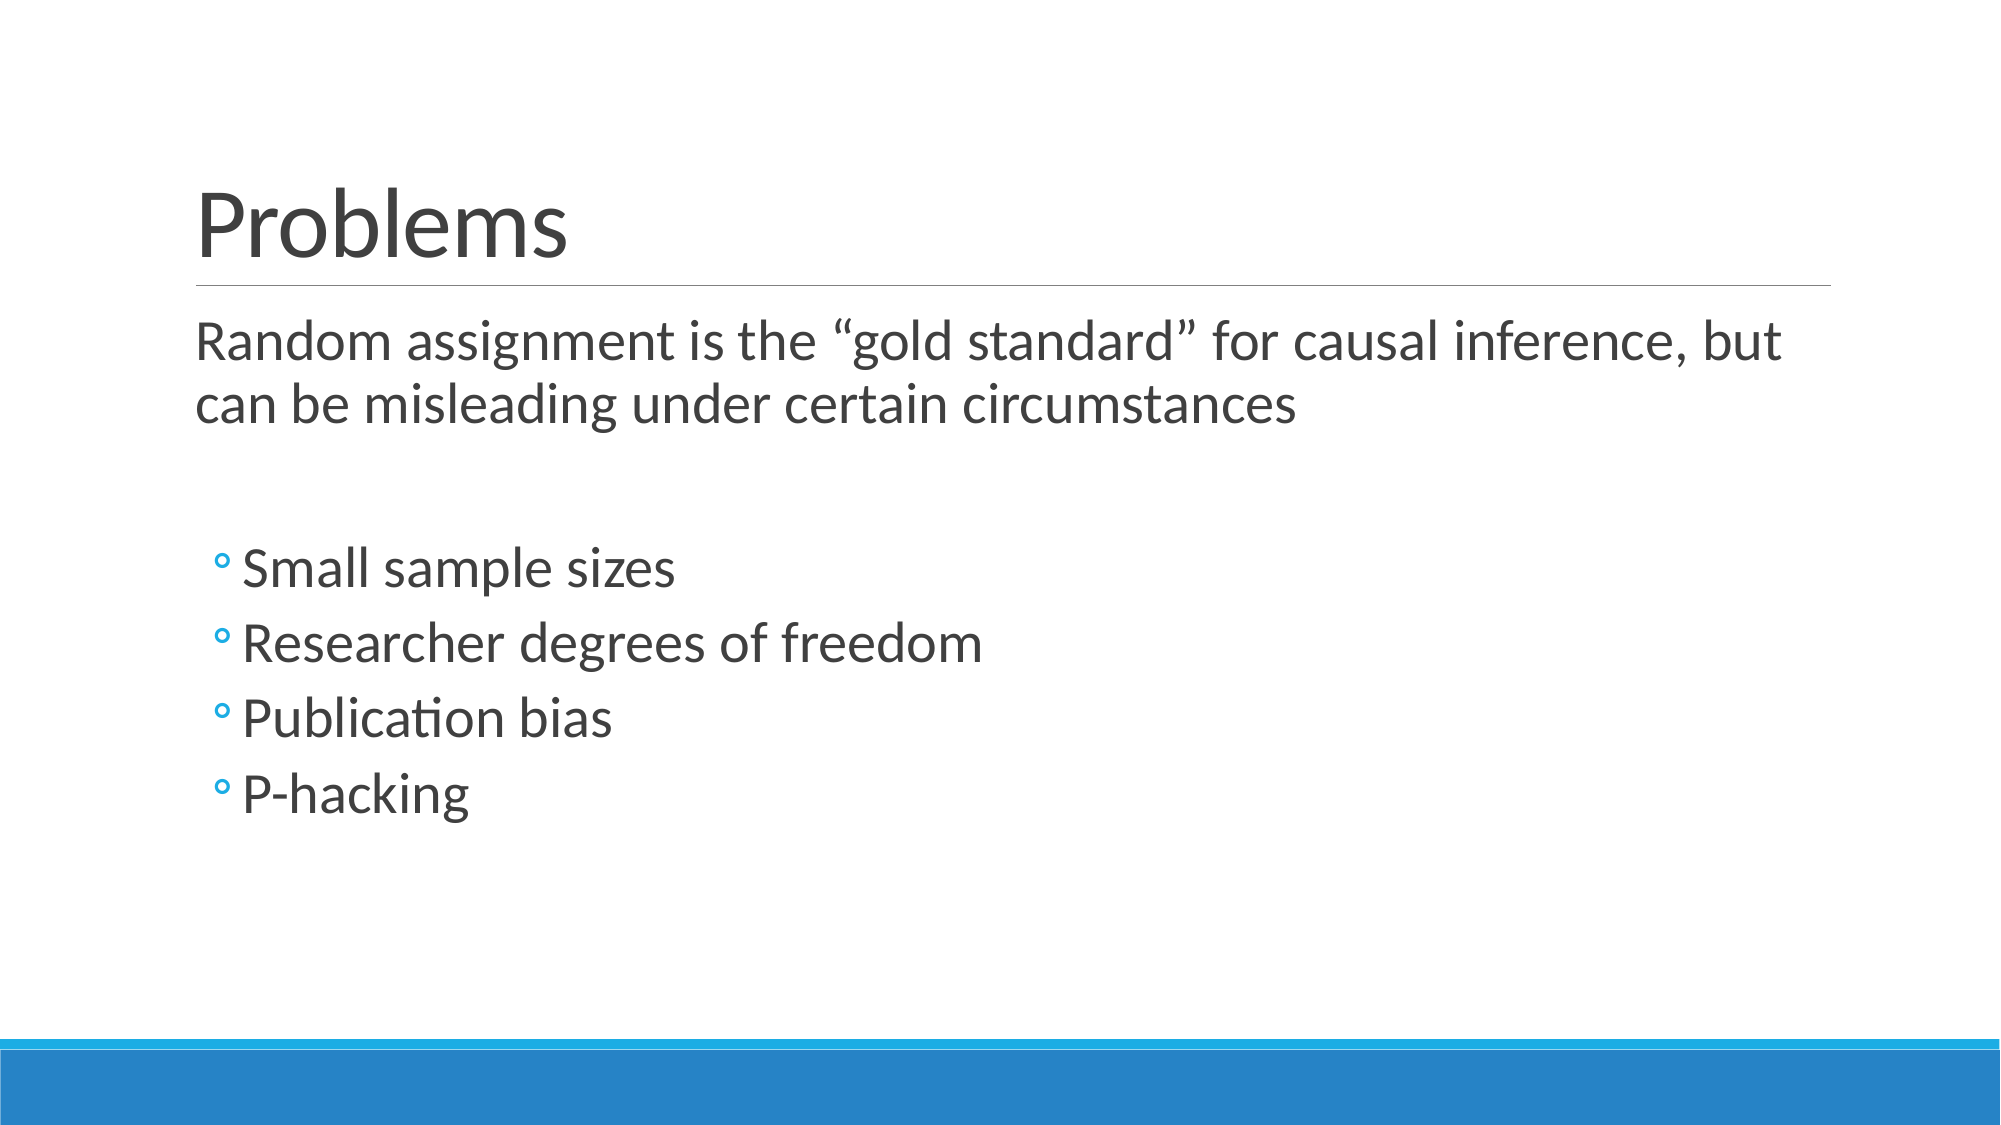

# Problems
Random assignment is the “gold standard” for causal inference, but can be misleading under certain circumstances

Small sample sizes
Researcher degrees of freedom
Publication bias
P-hacking